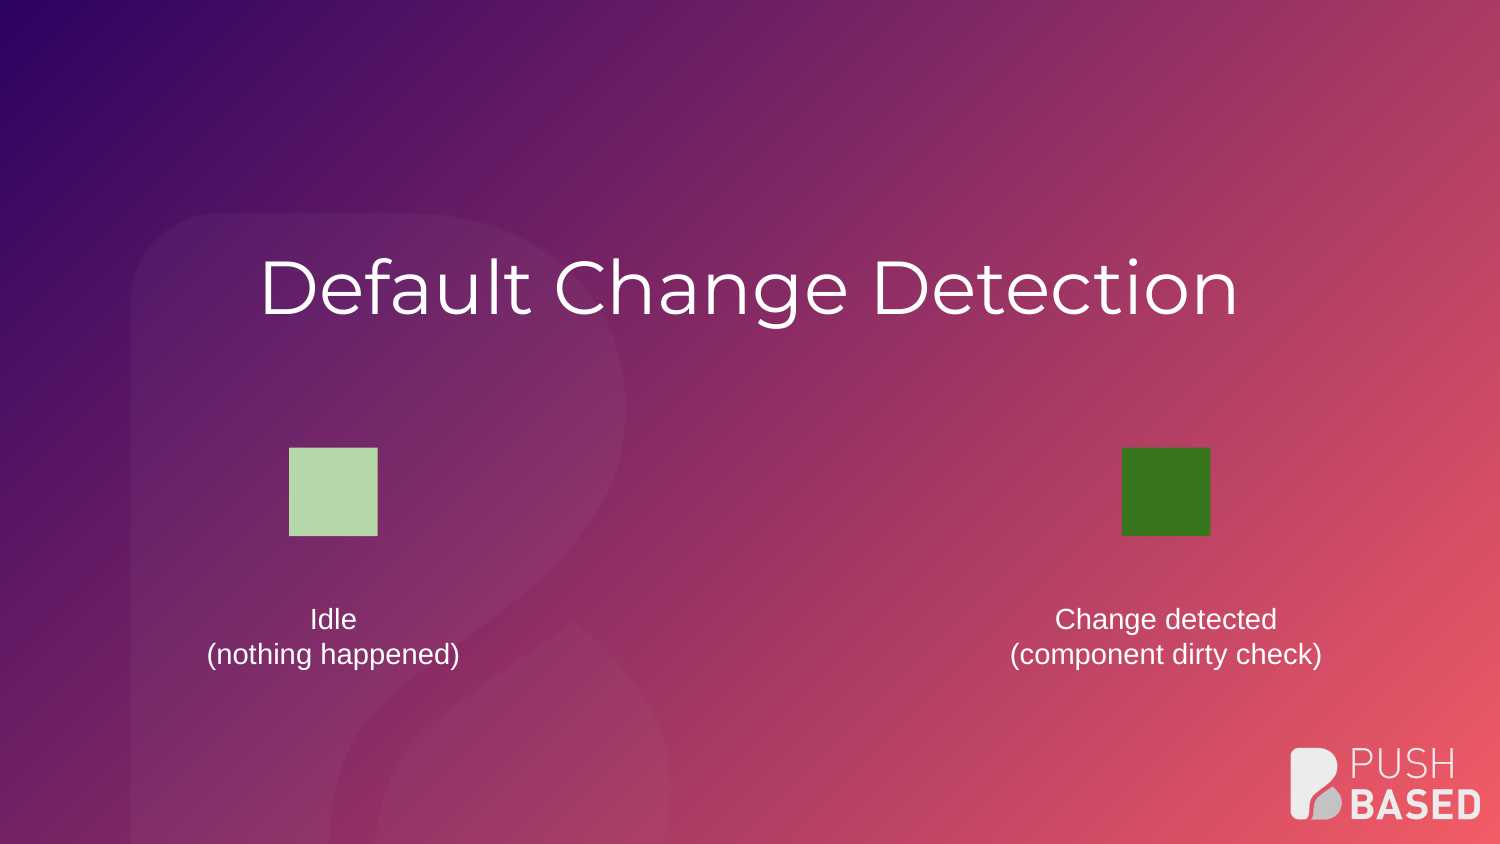

# Default Change Detection

Idle
(nothing happened)
Change detected
(component dirty check)